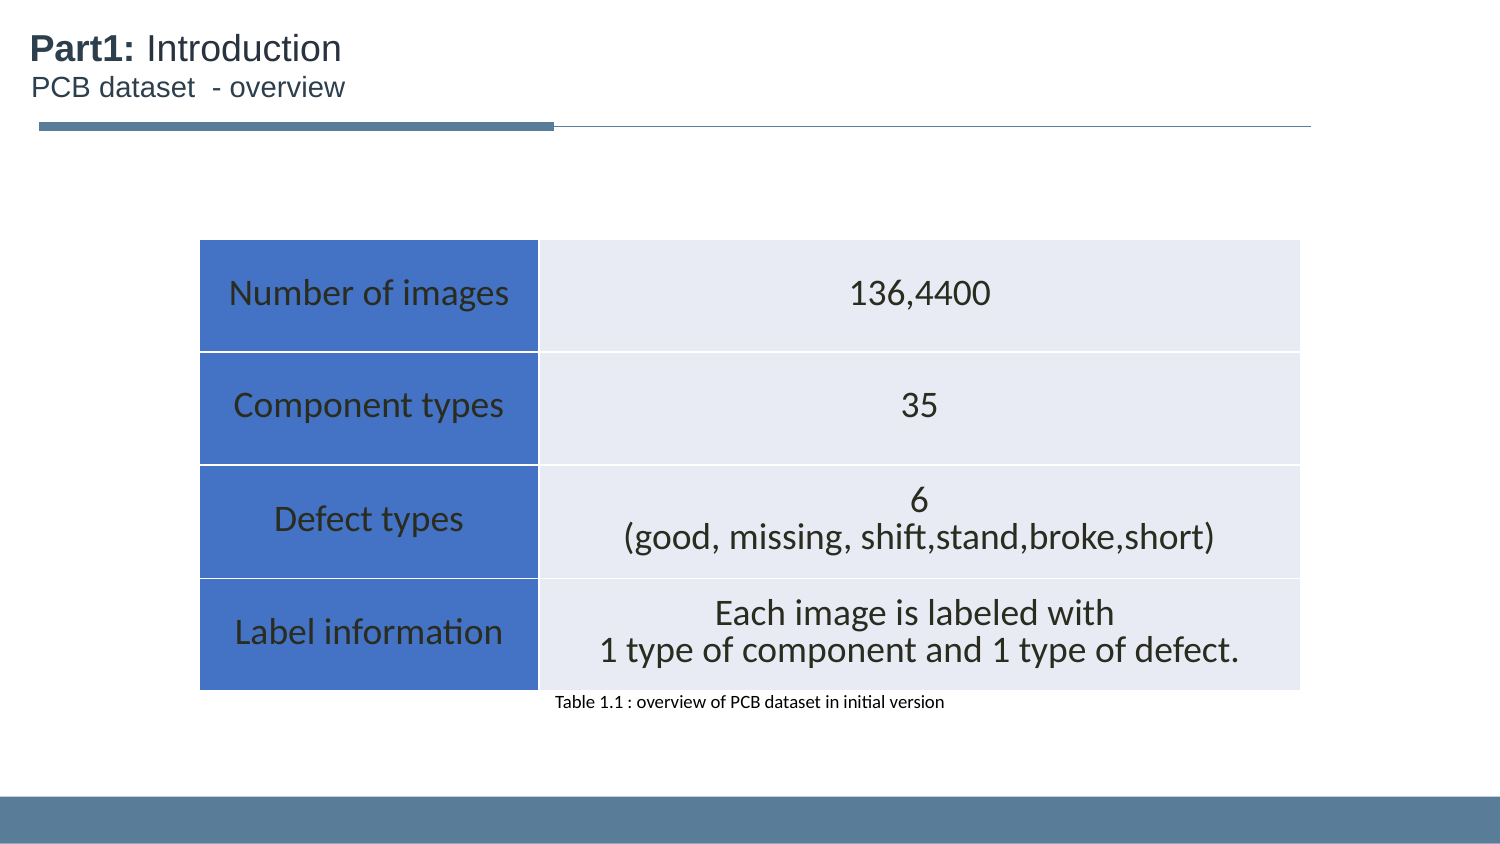

Part1: Introduction
PCB dataset  - overview
| Number of images | 136,4400 |
| --- | --- |
| Component types | 35 |
| Defect types | 6 (good, missing, shift,stand,broke,short) |
| Label information | Each image is labeled with 1 type of component and 1 type of defect. |
| Table 1.1 : overview of PCB dataset in initial version |  |